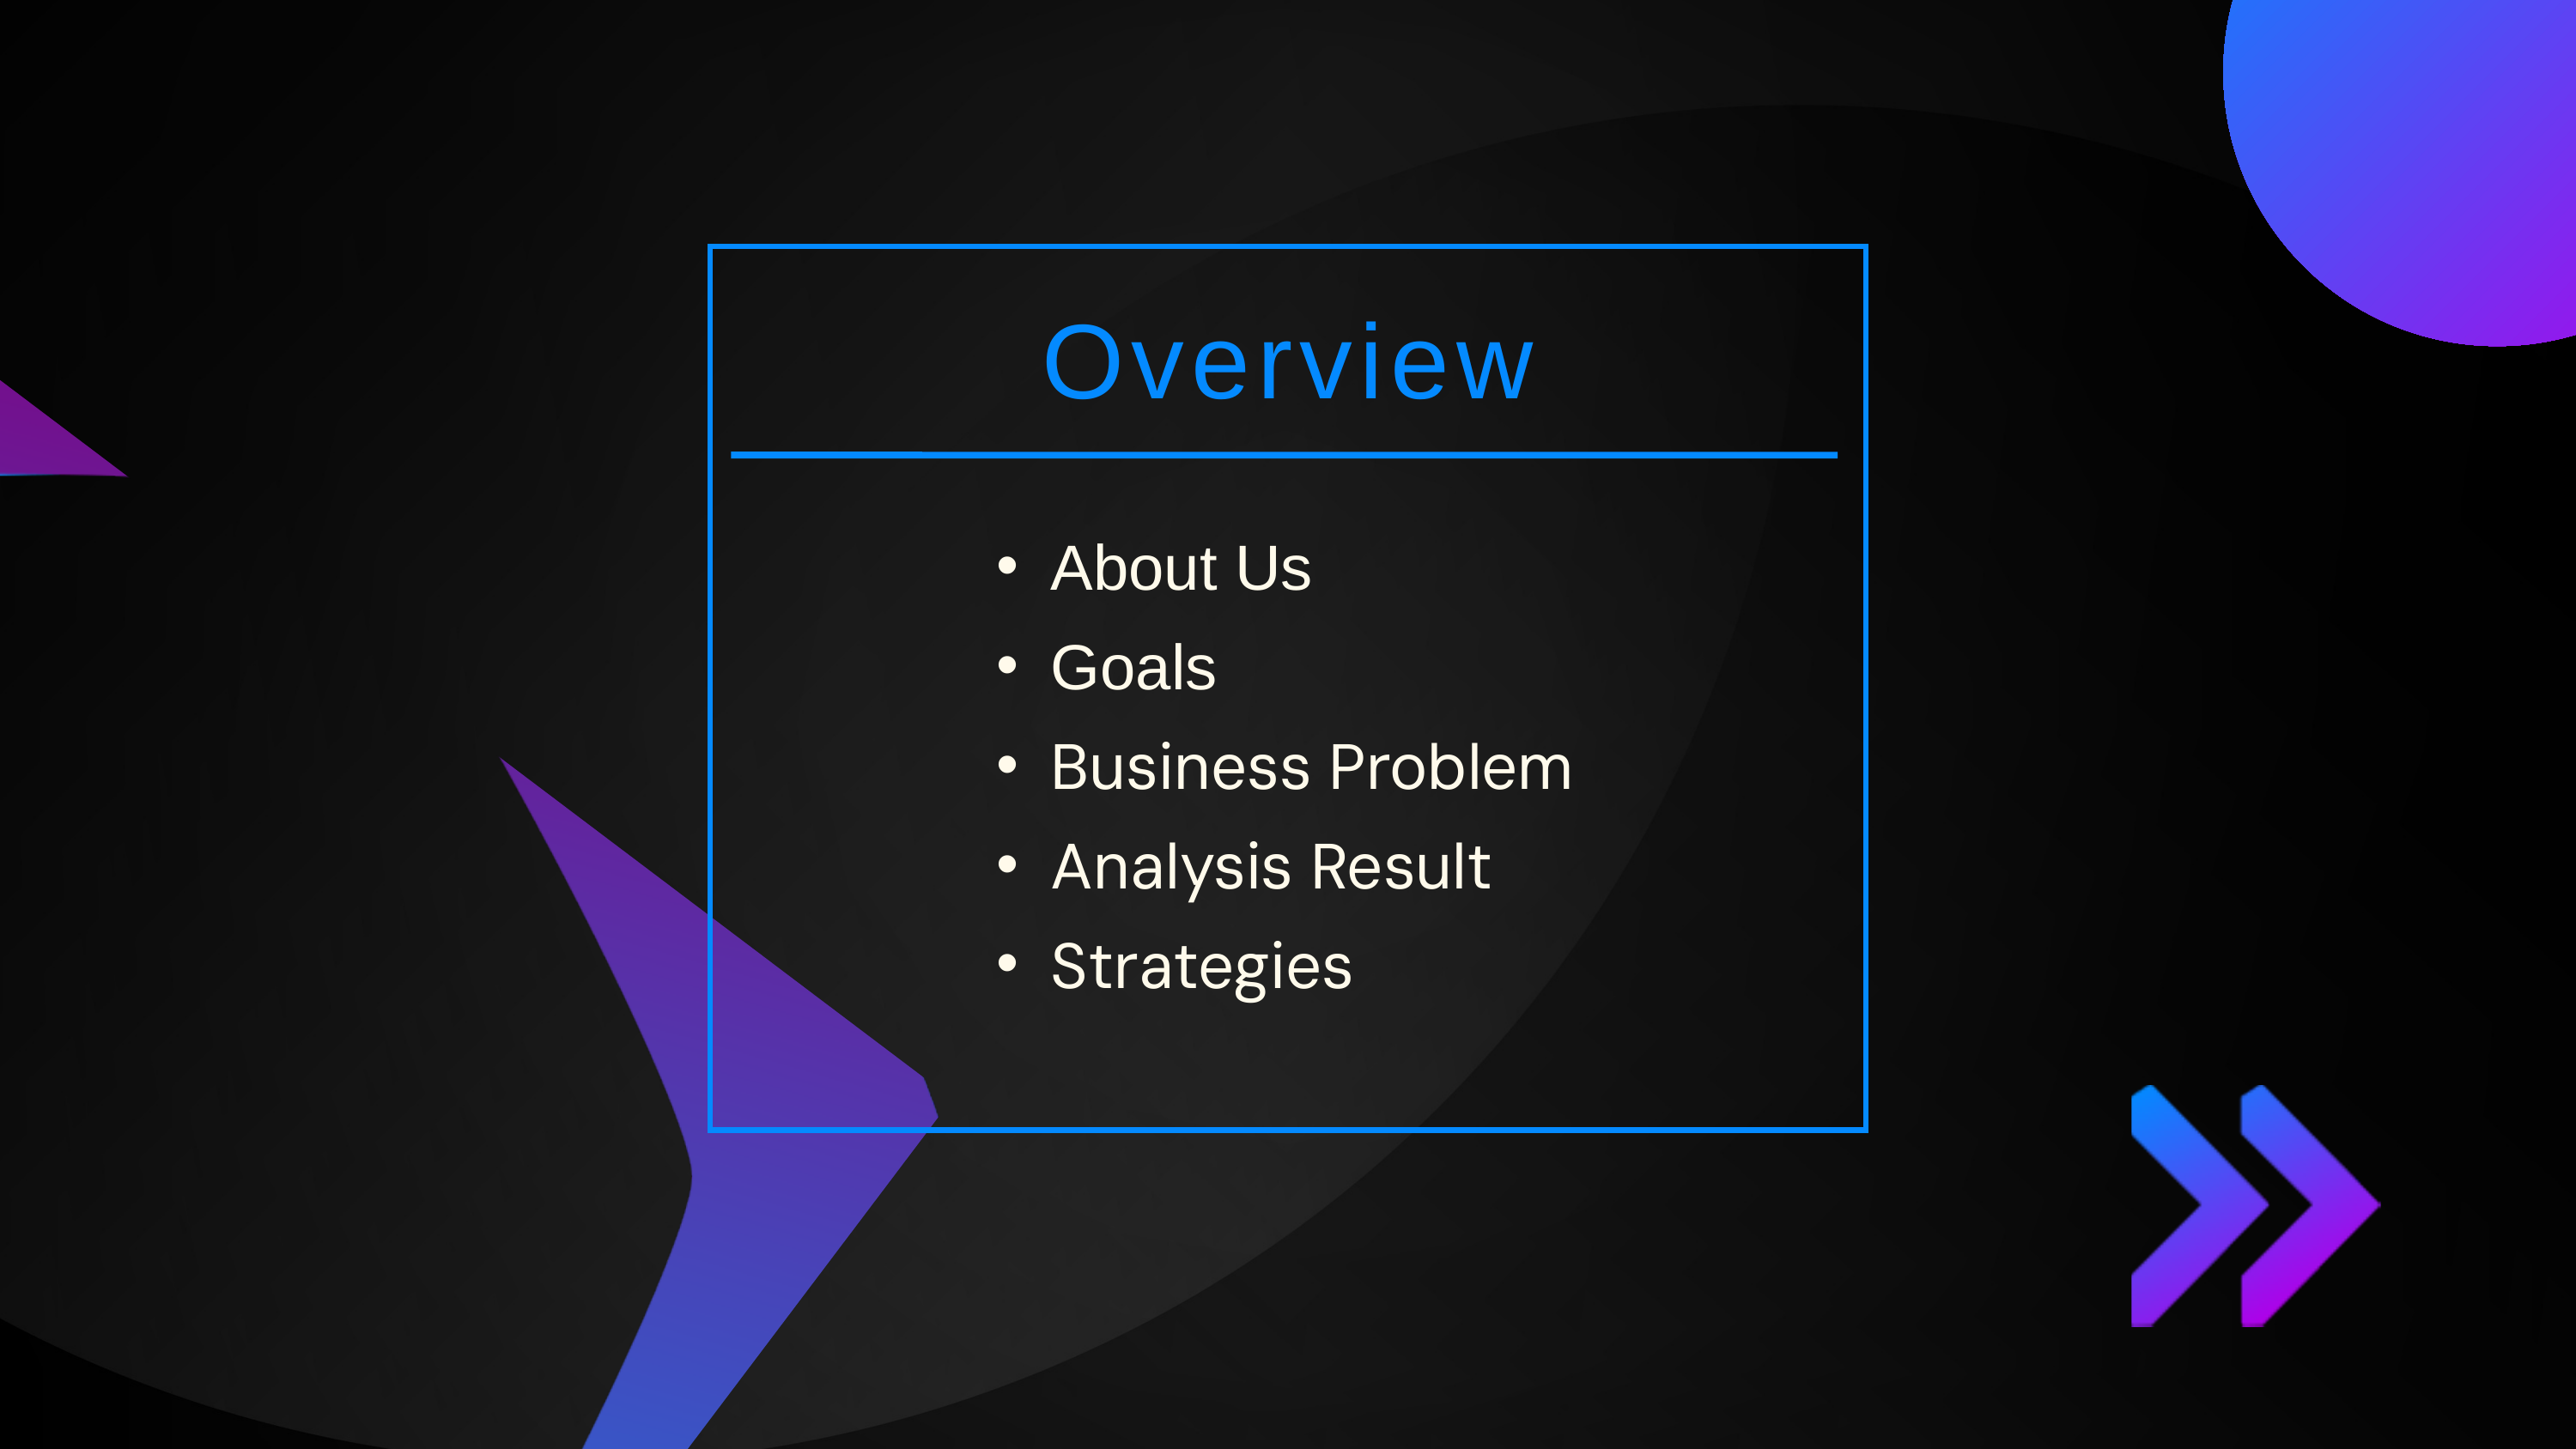

Overview

About Us
Goals
Business Problem
Analysis Result
Strategies